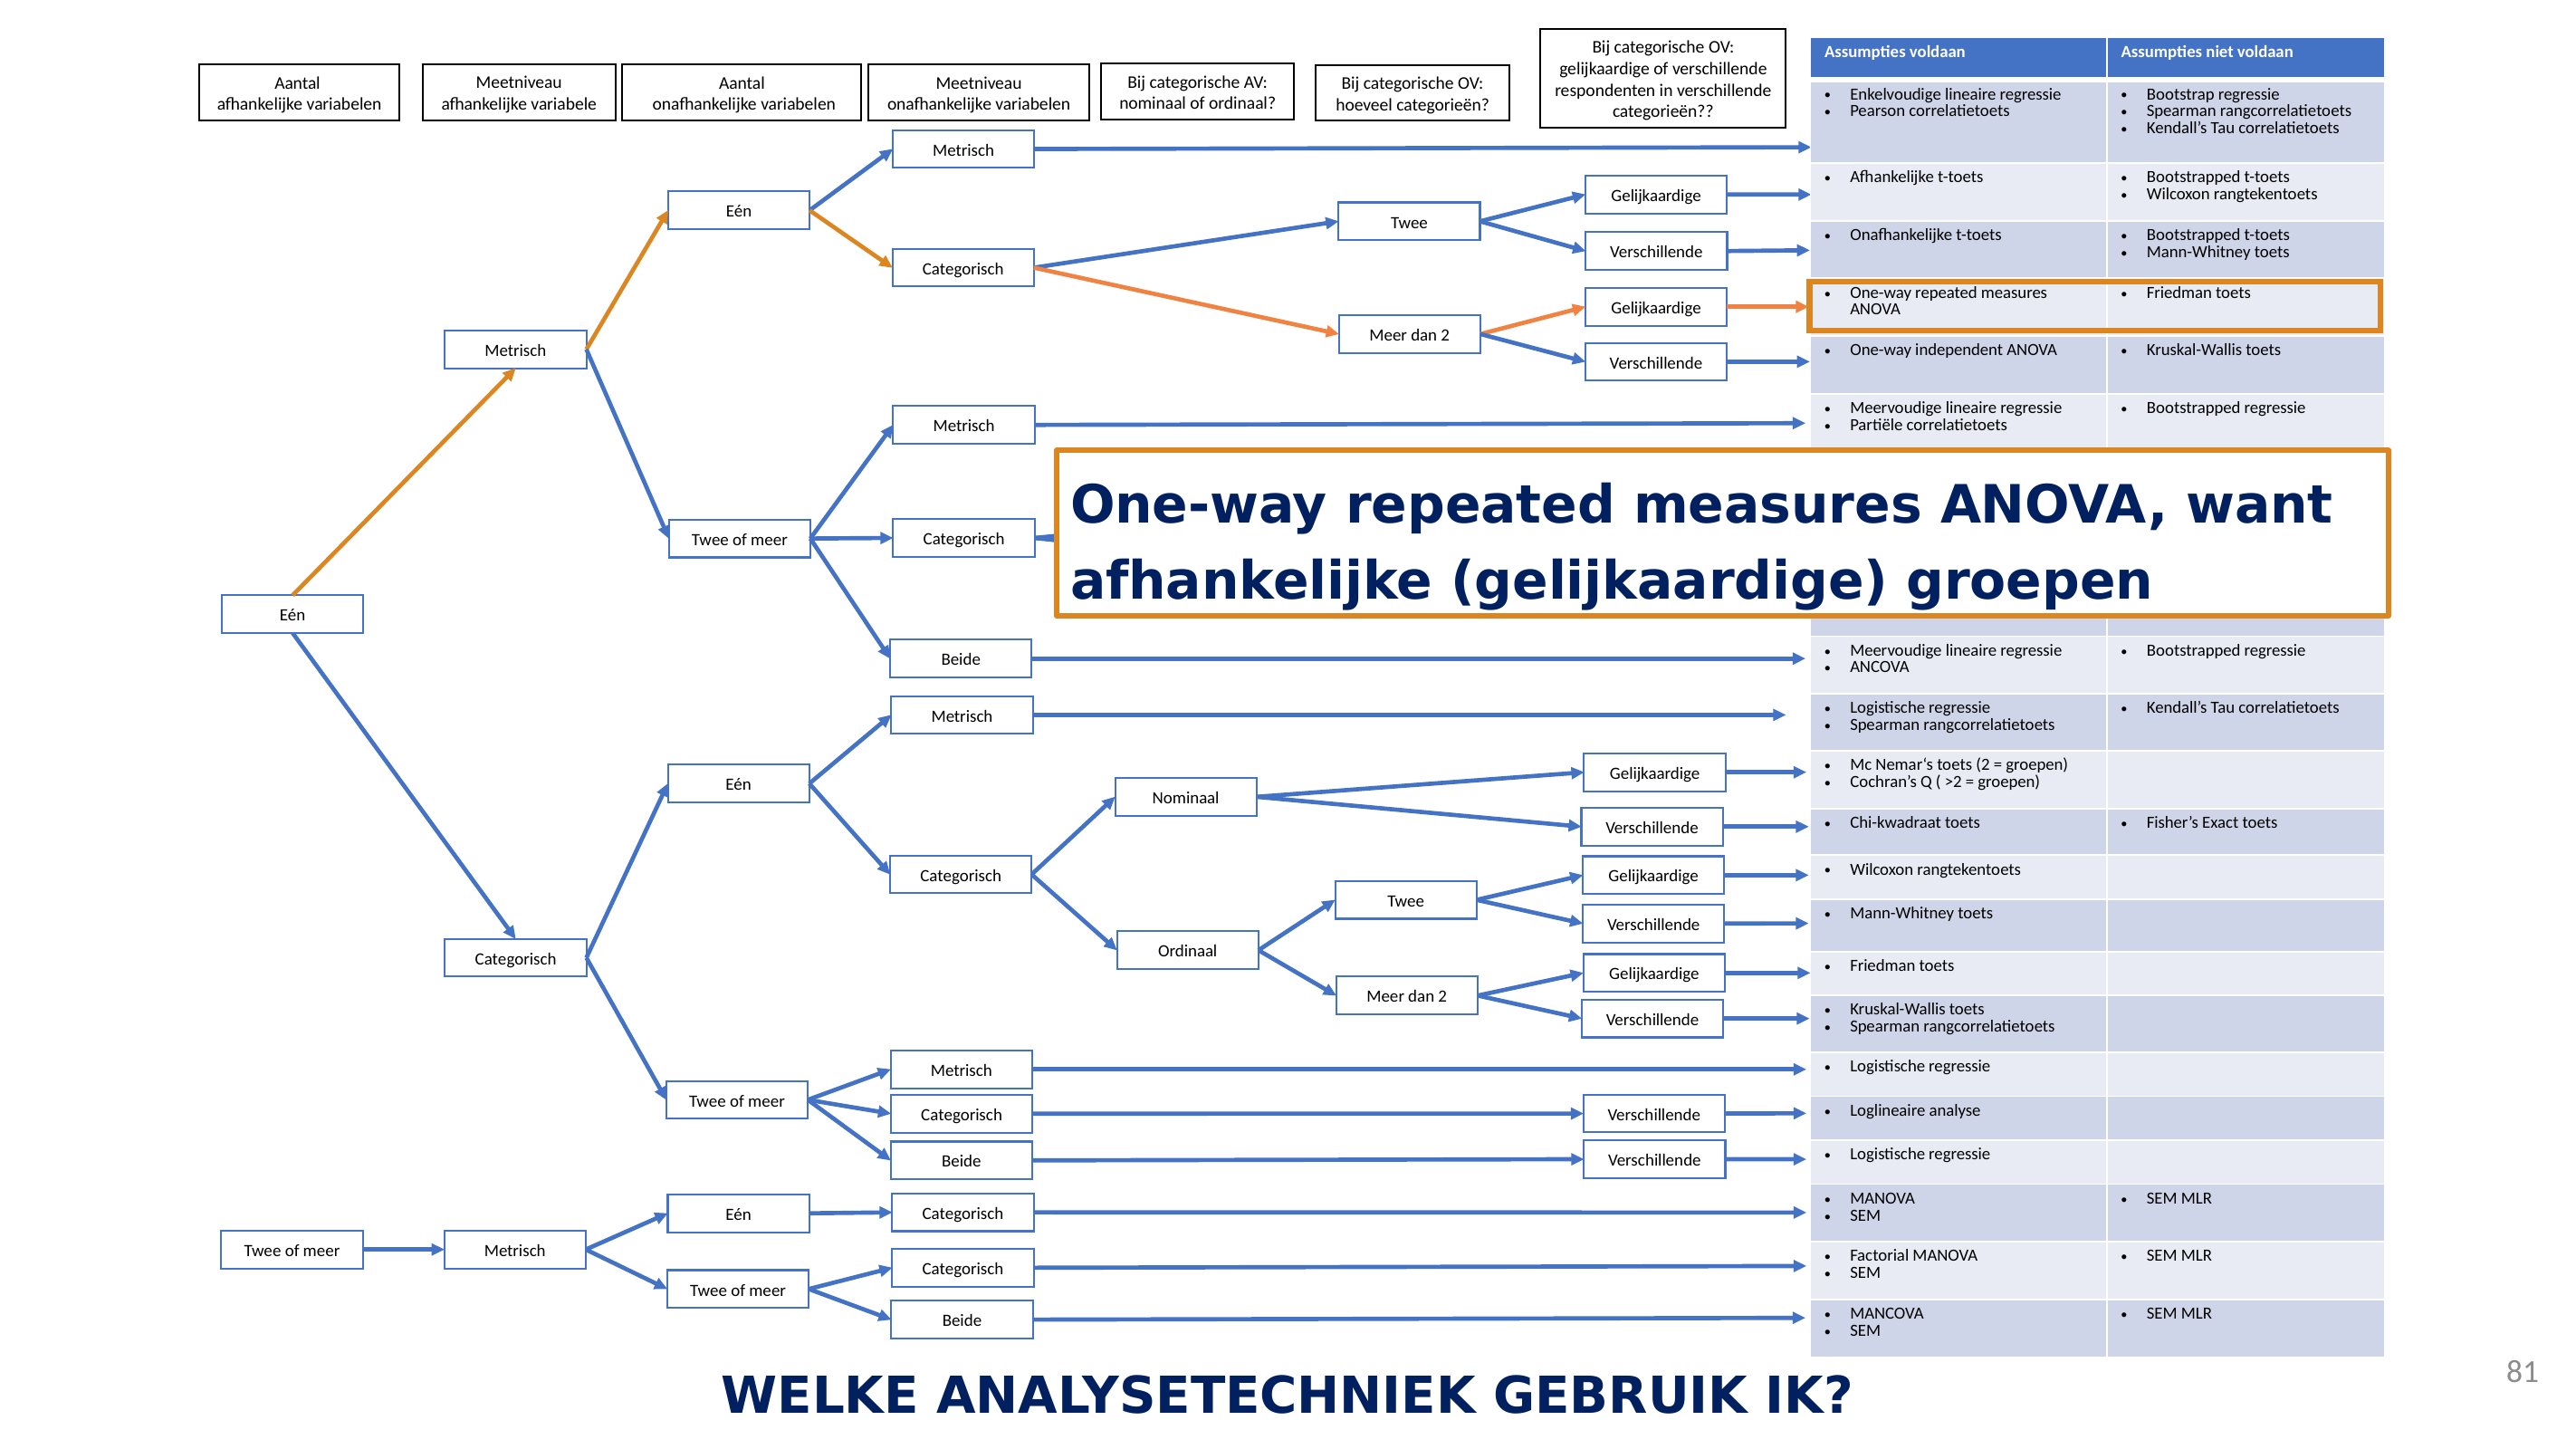

Bij categorische OV: gelijkaardige of verschillende respondenten in verschillende categorieën??
| Assumpties voldaan | Assumpties niet voldaan |
| --- | --- |
| Enkelvoudige lineaire regressie Pearson correlatietoets | Bootstrap regressie Spearman rangcorrelatietoets Kendall’s Tau correlatietoets |
| Afhankelijke t-toets | Bootstrapped t-toets Wilcoxon rangtekentoets |
| Onafhankelijke t-toets | Bootstrapped t-toets Mann-Whitney toets |
| One-way repeated measures ANOVA | Friedman toets |
| One-way independent ANOVA | Kruskal-Wallis toets |
| Meervoudige lineaire regressie Partiële correlatietoets | Bootstrapped regressie |
| Factorial repeated measures ANOVA |  |
| Two-way mixed ANOVA |  |
| Factorial independent ANOVA Meervoudige lineaire regressie | Bootstrapped regressie |
| Meervoudige lineaire regressie ANCOVA | Bootstrapped regressie |
| Logistische regressie Spearman rangcorrelatietoets | Kendall’s Tau correlatietoets |
| Mc Nemar‘s toets (2 = groepen) Cochran’s Q ( >2 = groepen) |  |
| Chi-kwadraat toets | Fisher’s Exact toets |
| Wilcoxon rangtekentoets |  |
| Mann-Whitney toets |  |
| Friedman toets |  |
| Kruskal-Wallis toets Spearman rangcorrelatietoets |  |
| Logistische regressie |  |
| Loglineaire analyse |  |
| Logistische regressie |  |
| MANOVA SEM | SEM MLR |
| Factorial MANOVA SEM | SEM MLR |
| MANCOVA SEM | SEM MLR |
Bij categorische AV: nominaal of ordinaal?
Meetniveau afhankelijke variabele
Meetniveau onafhankelijke variabelen
Aantal
afhankelijke variabelen
Aantal
 onafhankelijke variabelen
Bij categorische OV: hoeveel categorieën?
Metrisch
Gelijkaardige
Eén
Twee
Verschillende
Categorisch

Gelijkaardige
Meer dan 2
Metrisch
Verschillende
Metrisch
One-way repeated measures ANOVA, want afhankelijke (gelijkaardige) groepen
Gelijkaardige
Gelijkaardige en verschillende
Categorisch
Twee of meer
Verschillende
Eén
Beide
Metrisch
Gelijkaardige
Eén
Nominaal
Verschillende
Categorisch
Gelijkaardige
Twee
Verschillende
Ordinaal
Categorisch
Gelijkaardige
Meer dan 2
Verschillende
Metrisch
Twee of meer
Verschillende
Categorisch
Verschillende
Beide
Categorisch
Eén
81
Twee of meer
Metrisch
Categorisch
Twee of meer
Beide
81
# Welke analysetechniek gebruik ik?